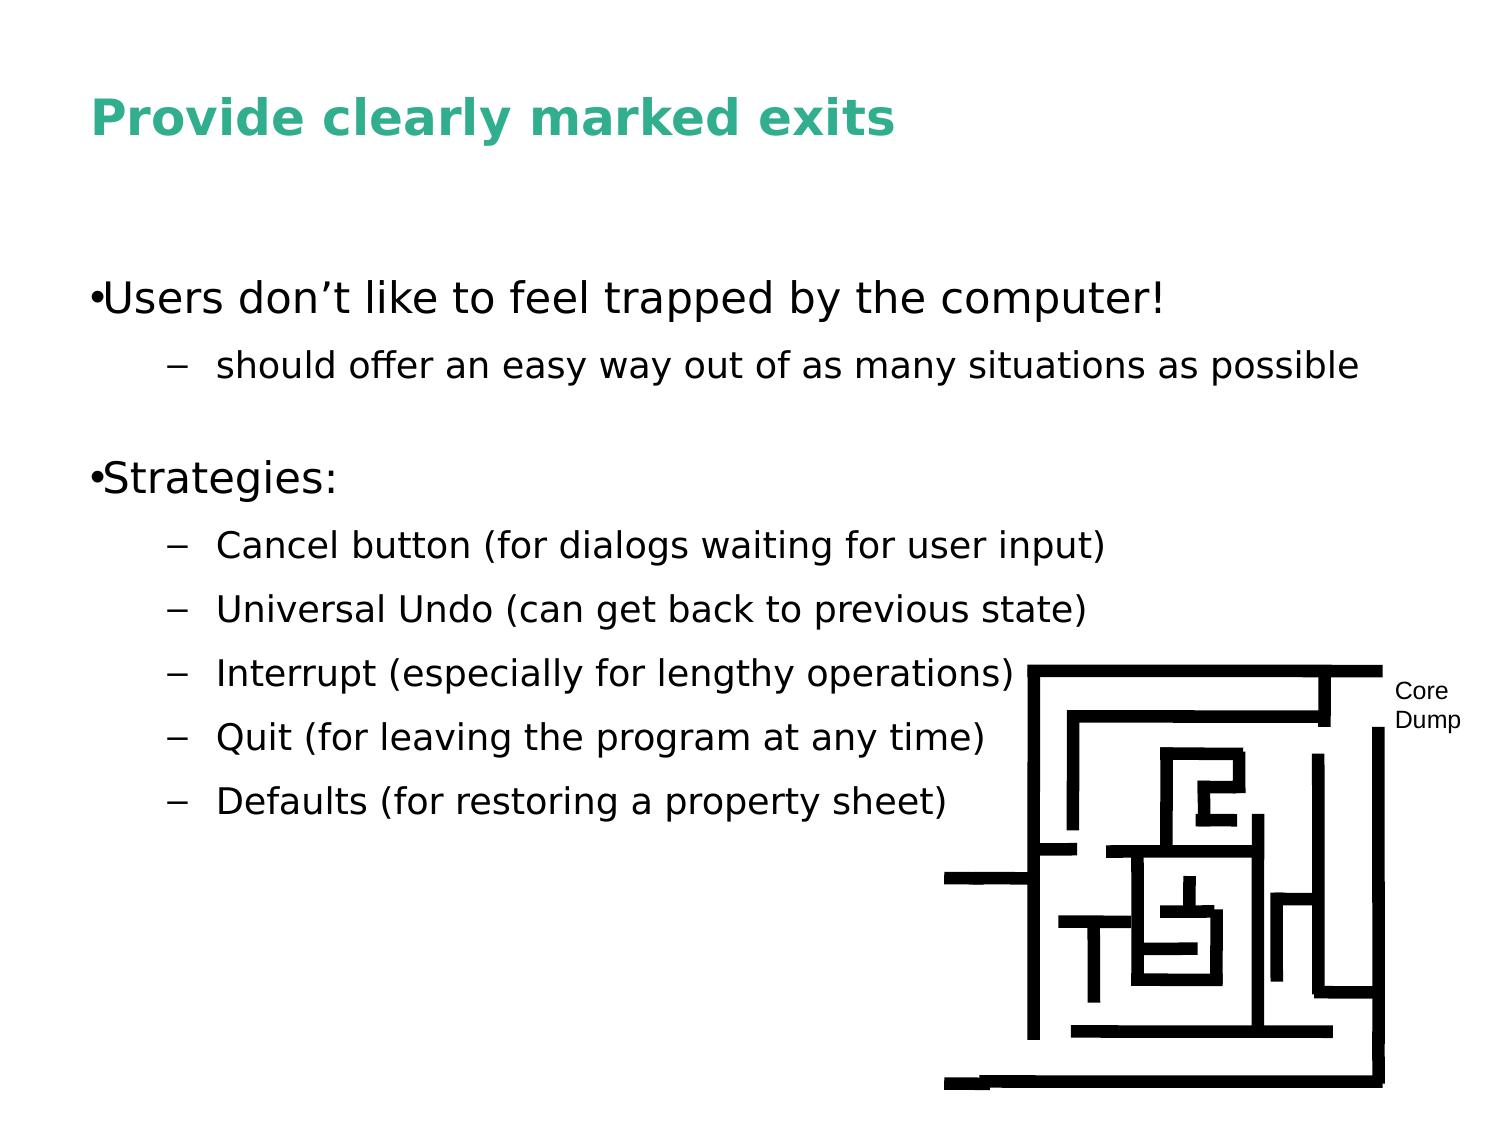

# Provide clearly marked exits
Users don’t like to feel trapped by the computer!
should offer an easy way out of as many situations as possible
Strategies:
Cancel button (for dialogs waiting for user input)
Universal Undo (can get back to previous state)
Interrupt (especially for lengthy operations)
Quit (for leaving the program at any time)
Defaults (for restoring a property sheet)

Core

Dump